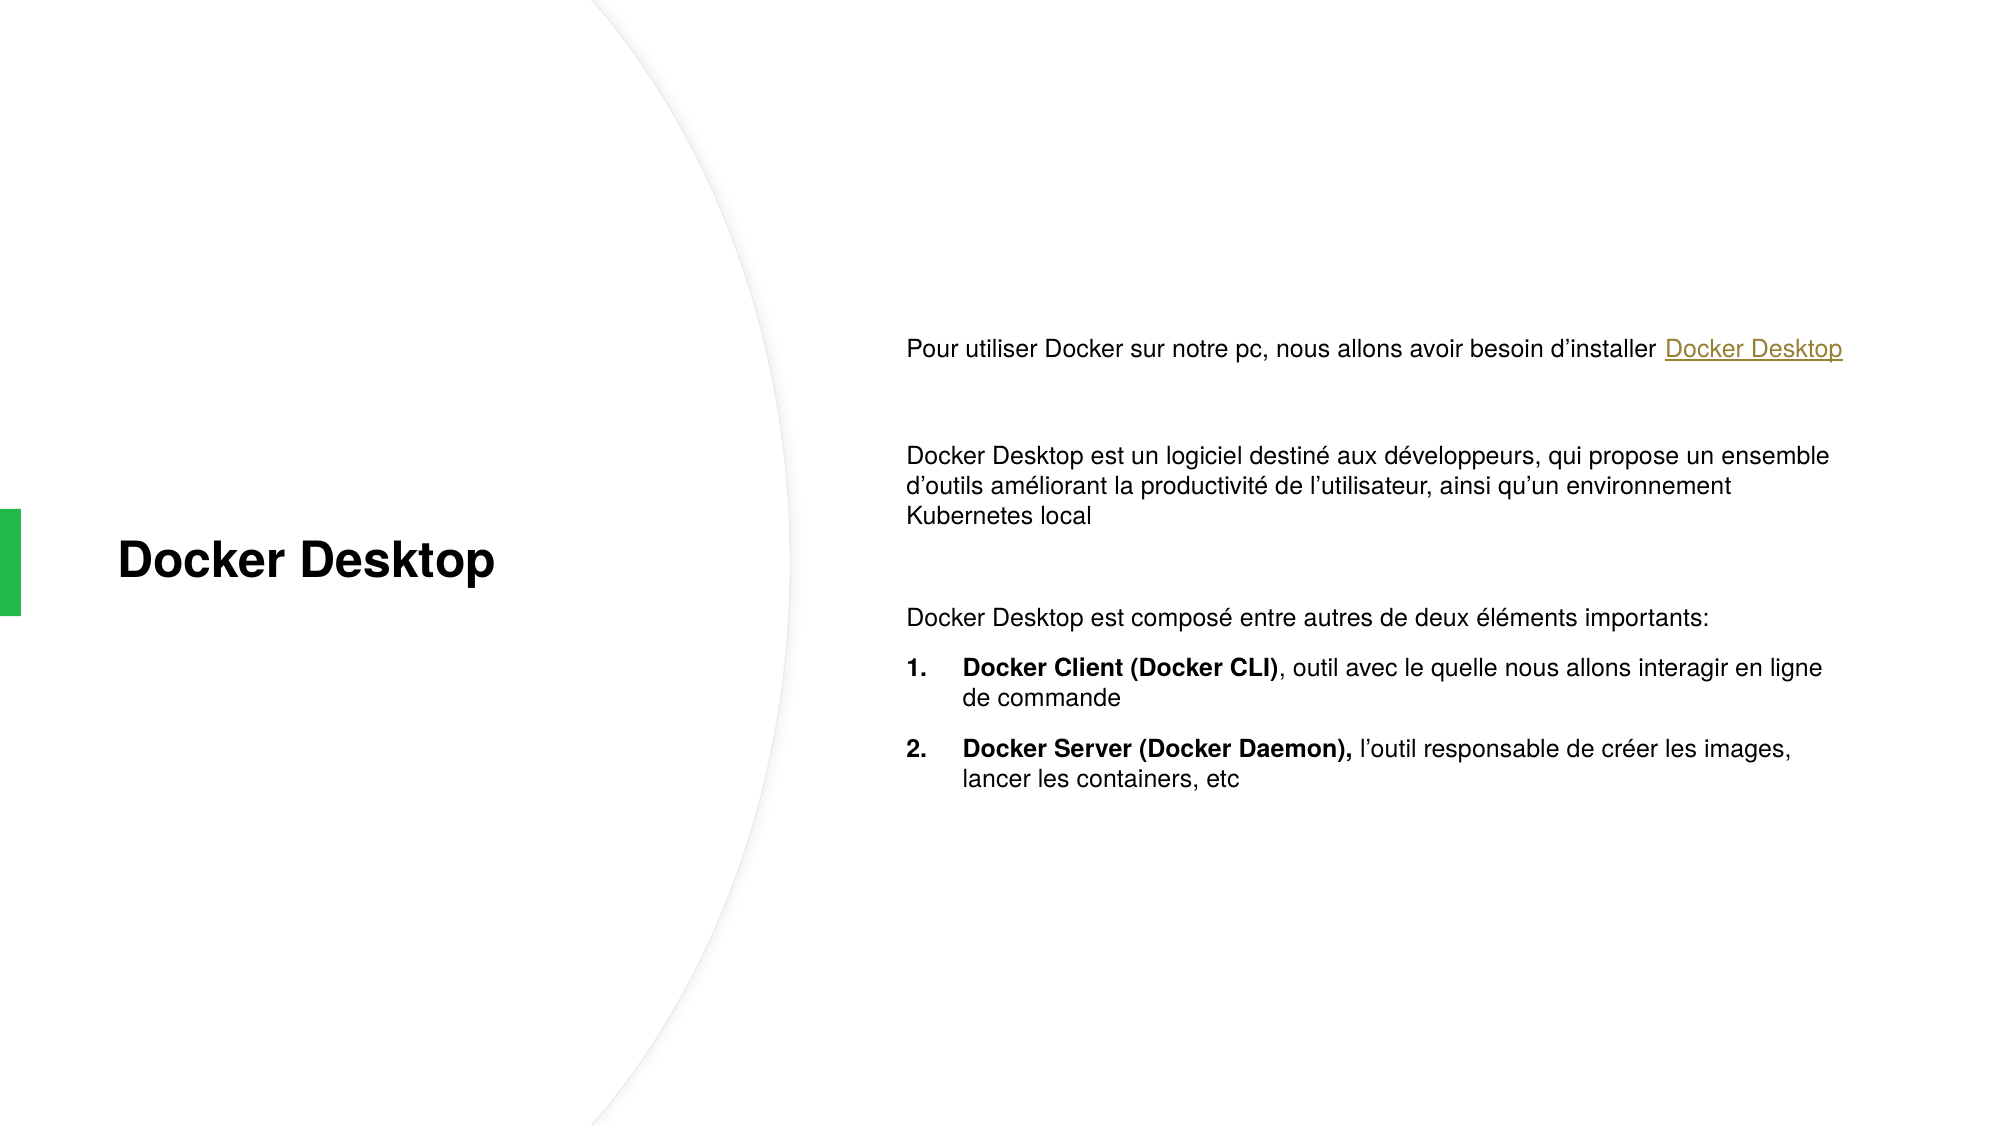

Pour utiliser Docker sur notre pc, nous allons avoir besoin d’installer Docker Desktop

Docker Desktop est un logiciel destiné aux développeurs, qui propose un ensemble d’outils améliorant la productivité de l’utilisateur, ainsi qu’un environnement Kubernetes local

Docker Desktop est composé entre autres de deux éléments importants:
Docker Client (Docker CLI), outil avec le quelle nous allons interagir en ligne de commande
Docker Server (Docker Daemon), l’outil responsable de créer les images, lancer les containers, etc
# Docker Desktop